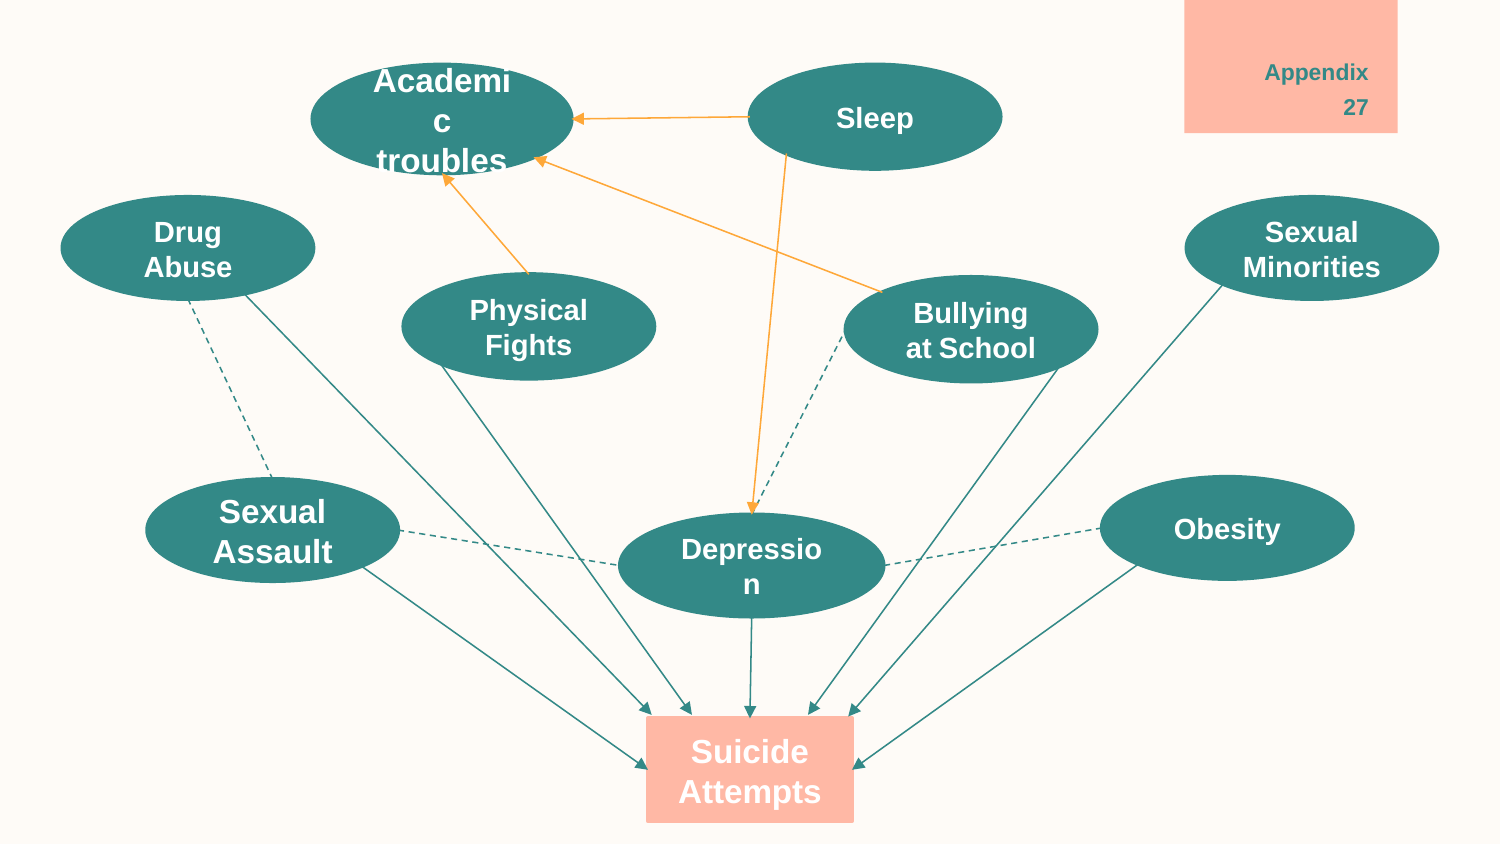

# Appendix
Academic troubles
Sleep
27
Drug Abuse
Sexual Minorities
Physical Fights
Bullying at School
Obesity
Sexual Assault
Depression
Suicide Attempts